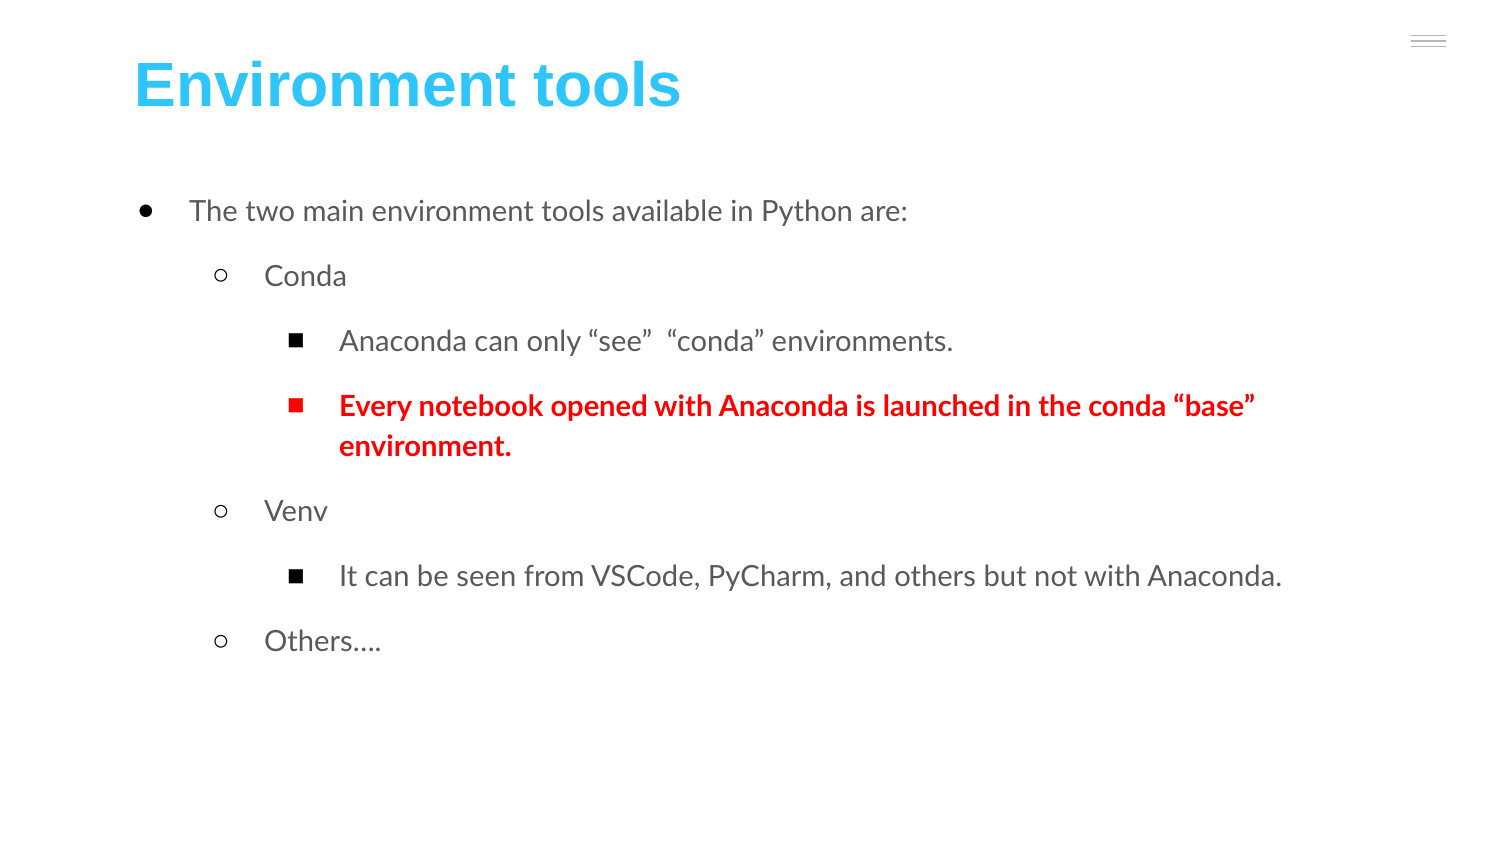

Environment tools
The two main environment tools available in Python are:
Conda
Anaconda can only “see”  “conda” environments.
Every notebook opened with Anaconda is launched in the conda “base” environment.
Venv
It can be seen from VSCode, PyCharm, and others but not with Anaconda.
Others….